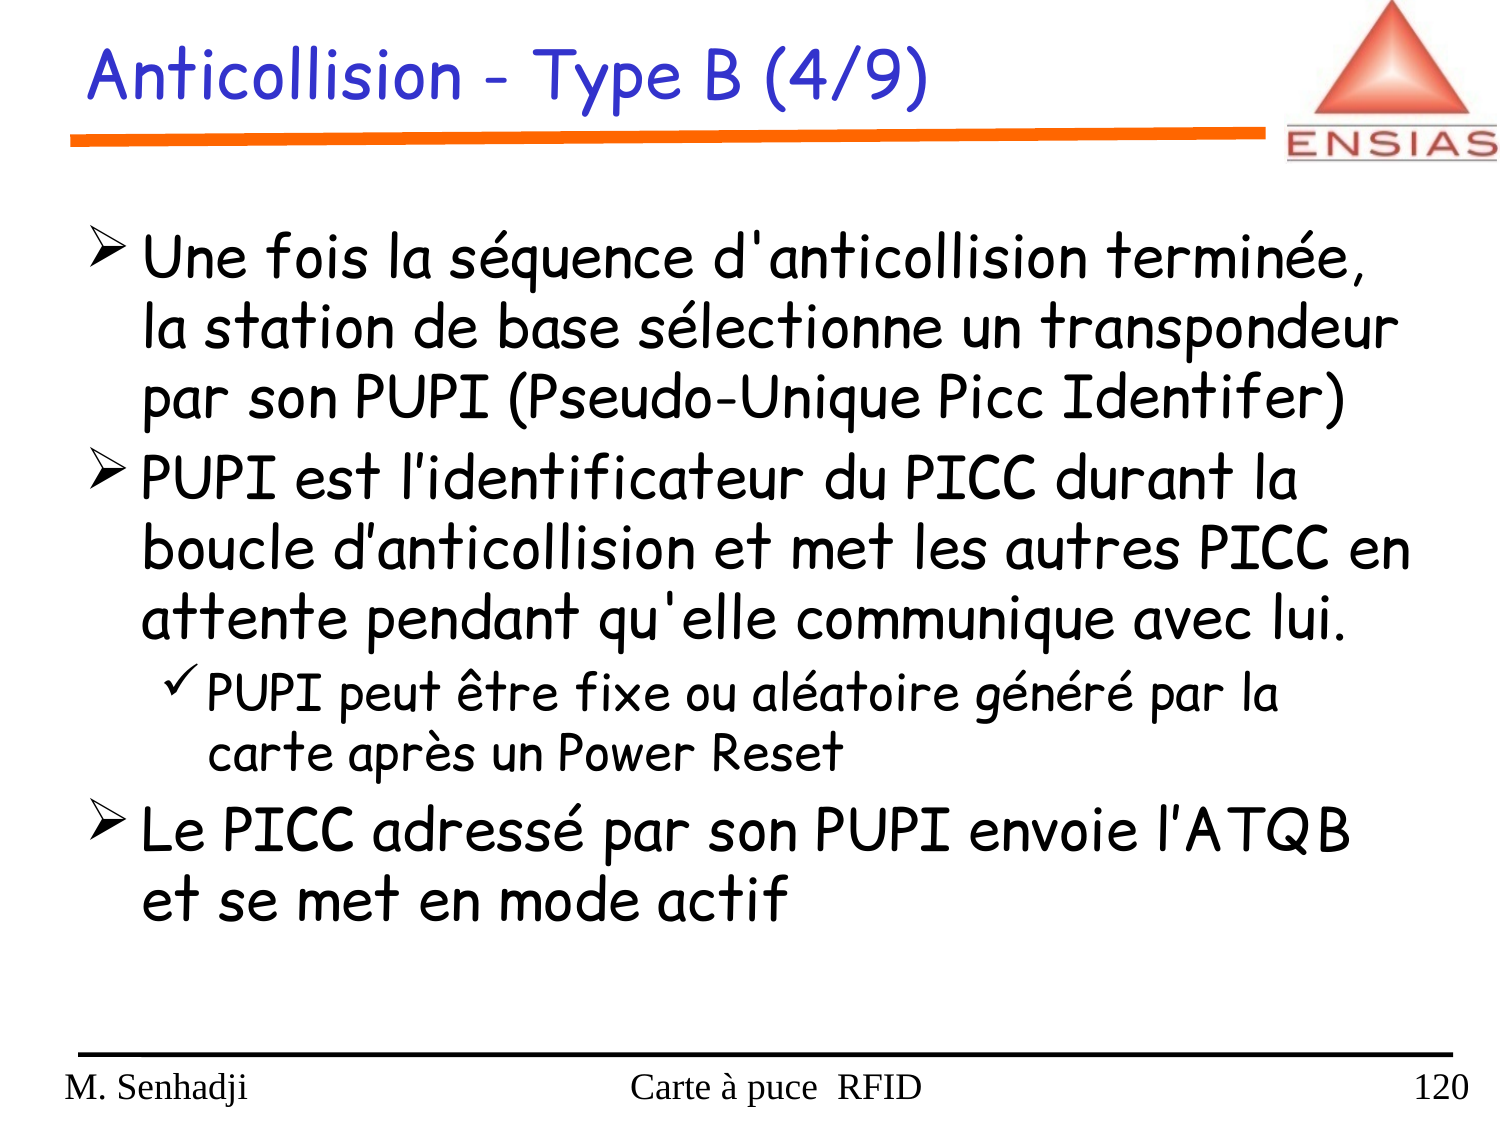

Anticollision - Type B (4/9)
Une fois la séquence d'anticollision terminée, la station de base sélectionne un transpondeur par son PUPI (Pseudo-Unique Picc Identifer)
PUPI est l’identificateur du PICC durant la boucle d’anticollision et met les autres PICC en attente pendant qu'elle communique avec lui.
PUPI peut être fixe ou aléatoire généré par la carte après un Power Reset
Le PICC adressé par son PUPI envoie l’ATQB et se met en mode actif